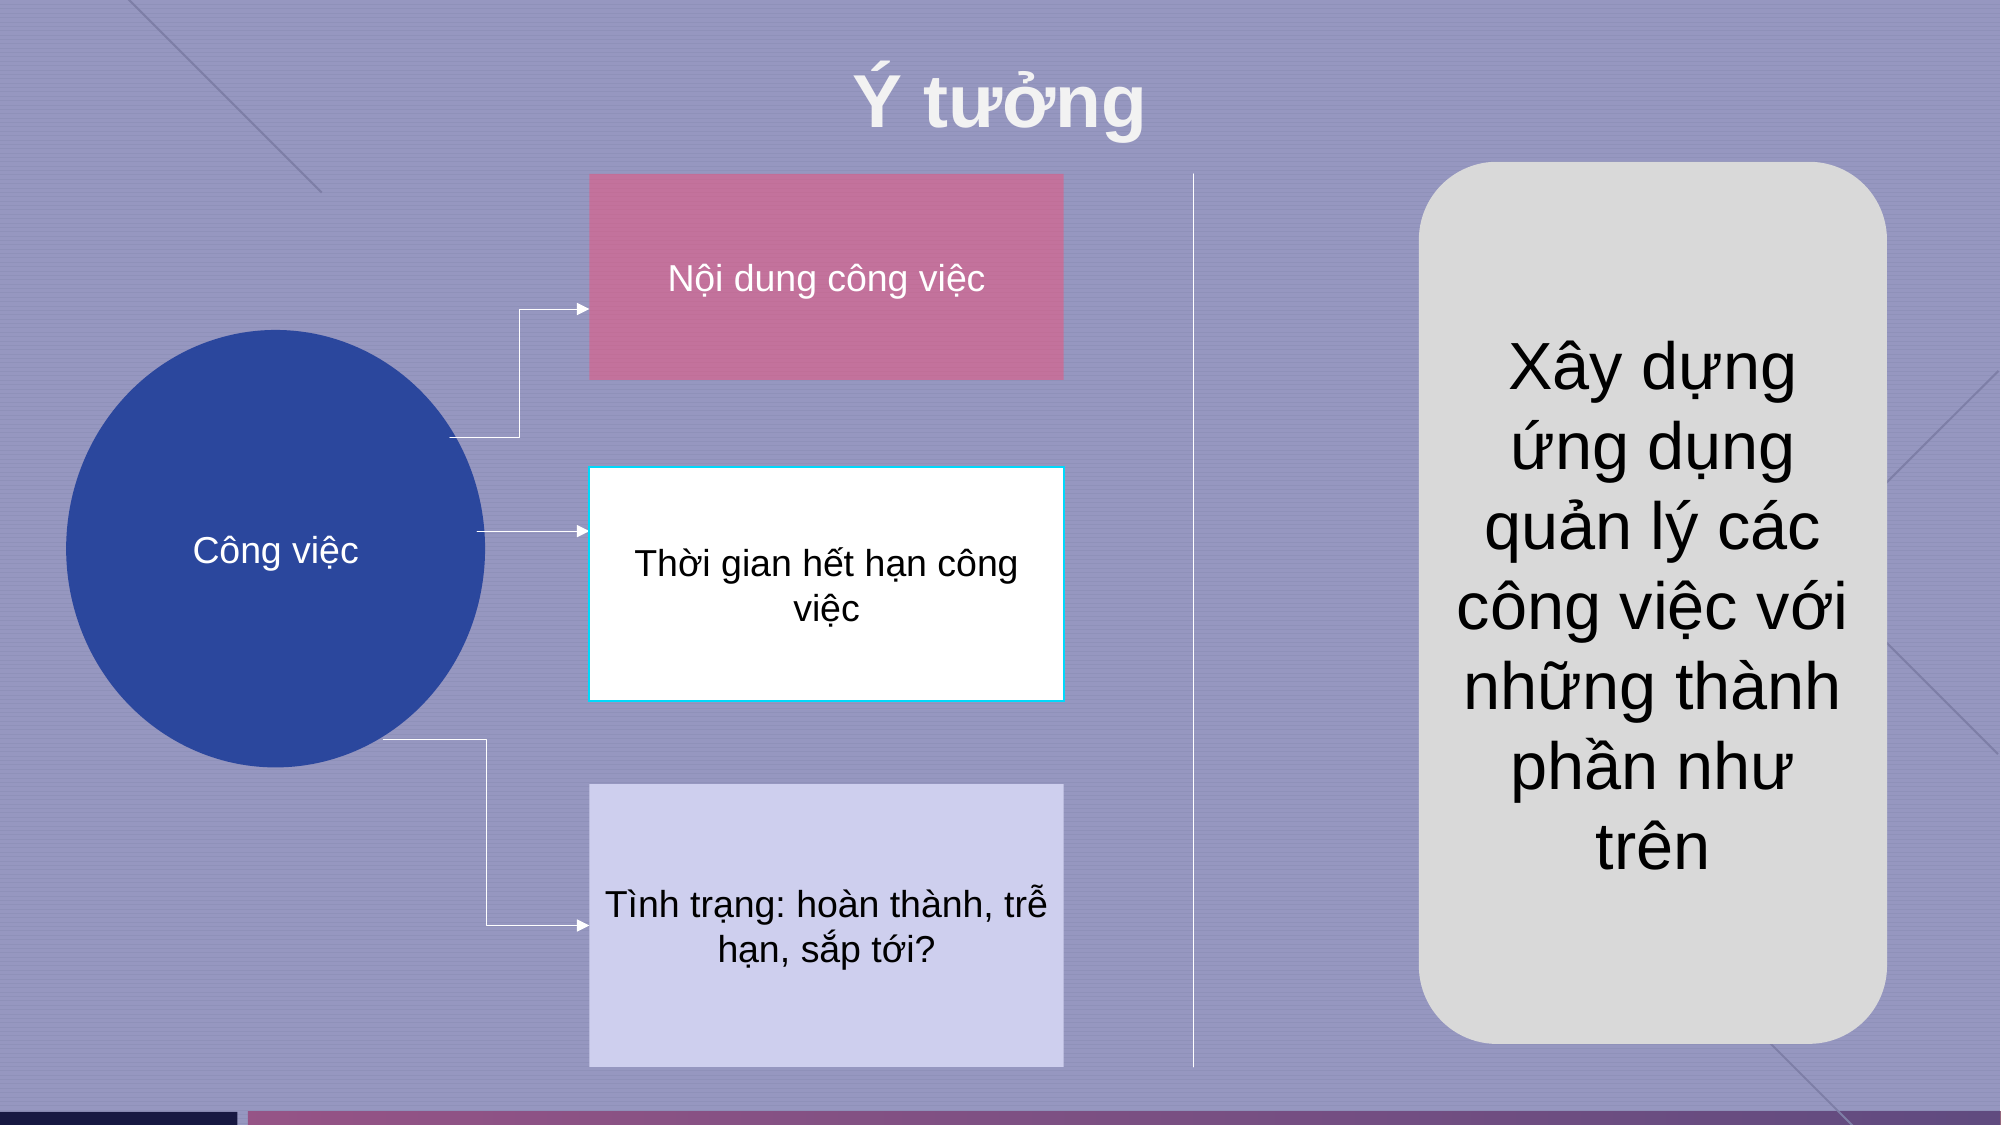

Ý tưởng
Xây dựng ứng dụng quản lý các công việc với những thành phần như trên
Nội dung công việc
Công việc
Thời gian hết hạn công việc
Tình trạng: hoàn thành, trễ hạn, sắp tới?